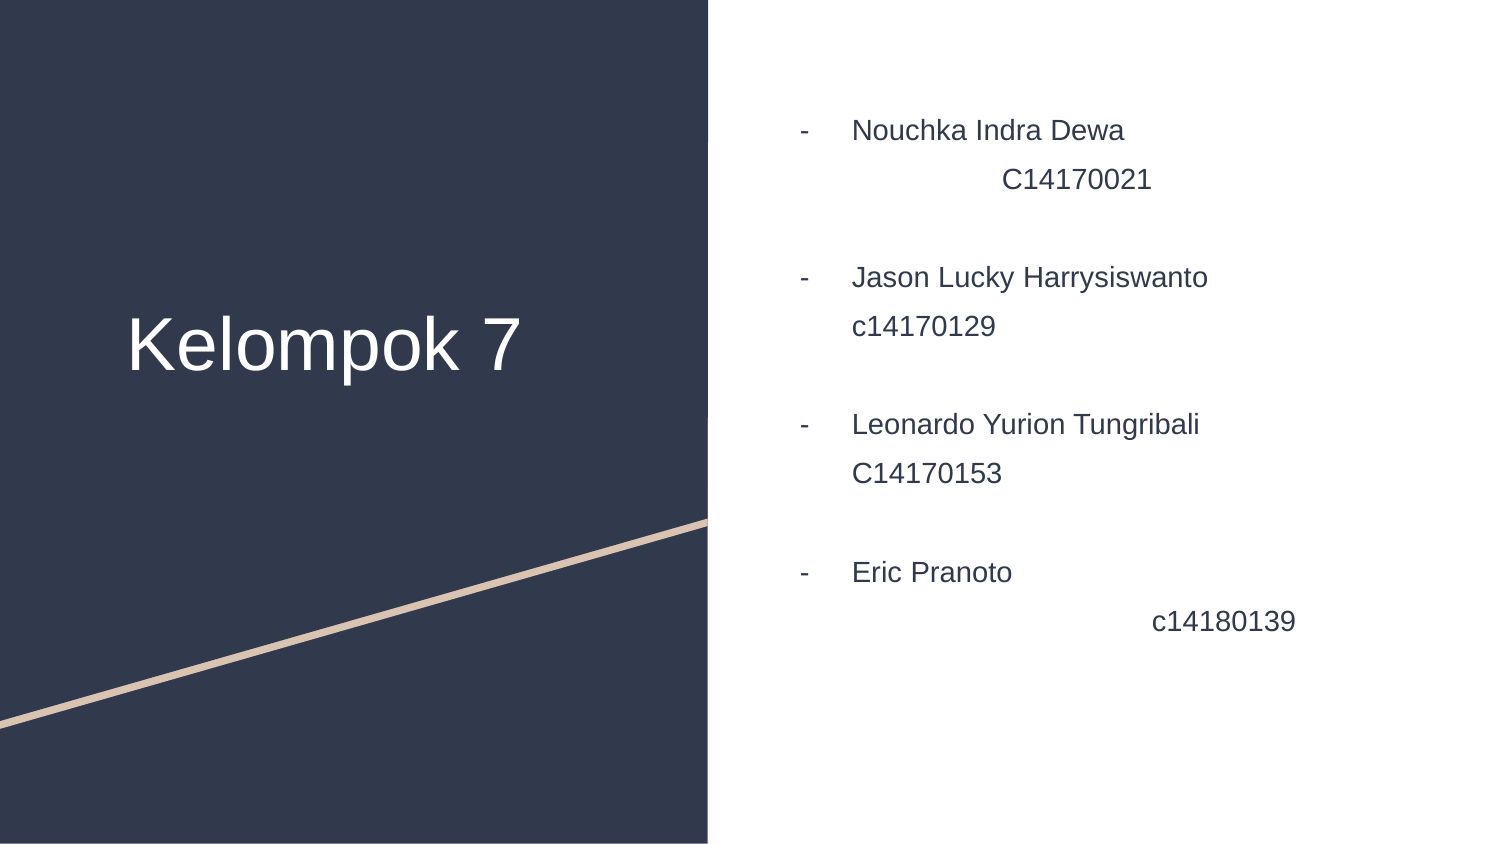

Nouchka Indra Dewa			C14170021

Jason Lucky Harrysiswanto	c14170129

Leonardo Yurion Tungribali	C14170153

Eric Pranoto				c14180139

# Kelompok 7